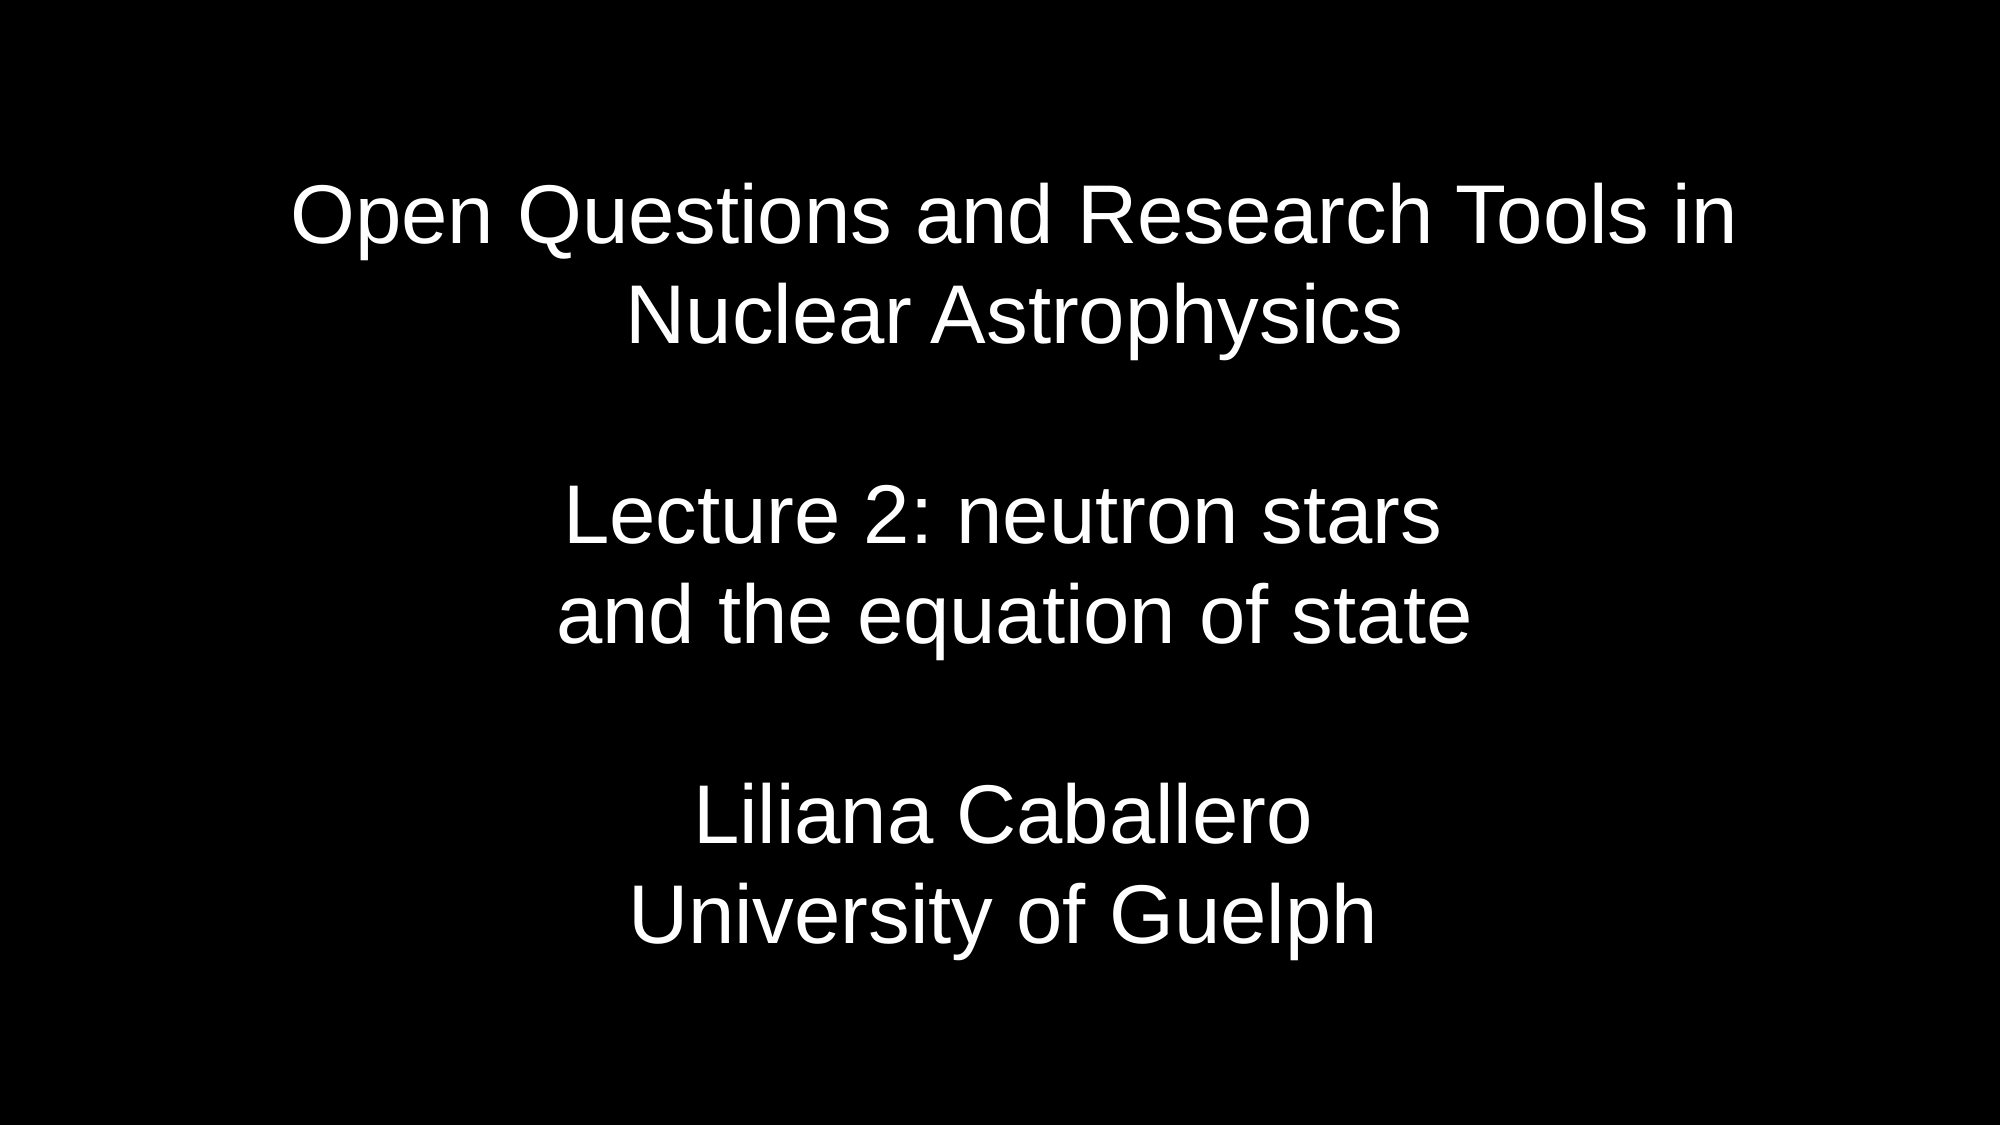

Open Questions and Research Tools in Nuclear Astrophysics

Lecture 2: neutron stars
and the equation of state

Liliana Caballero
University of Guelph